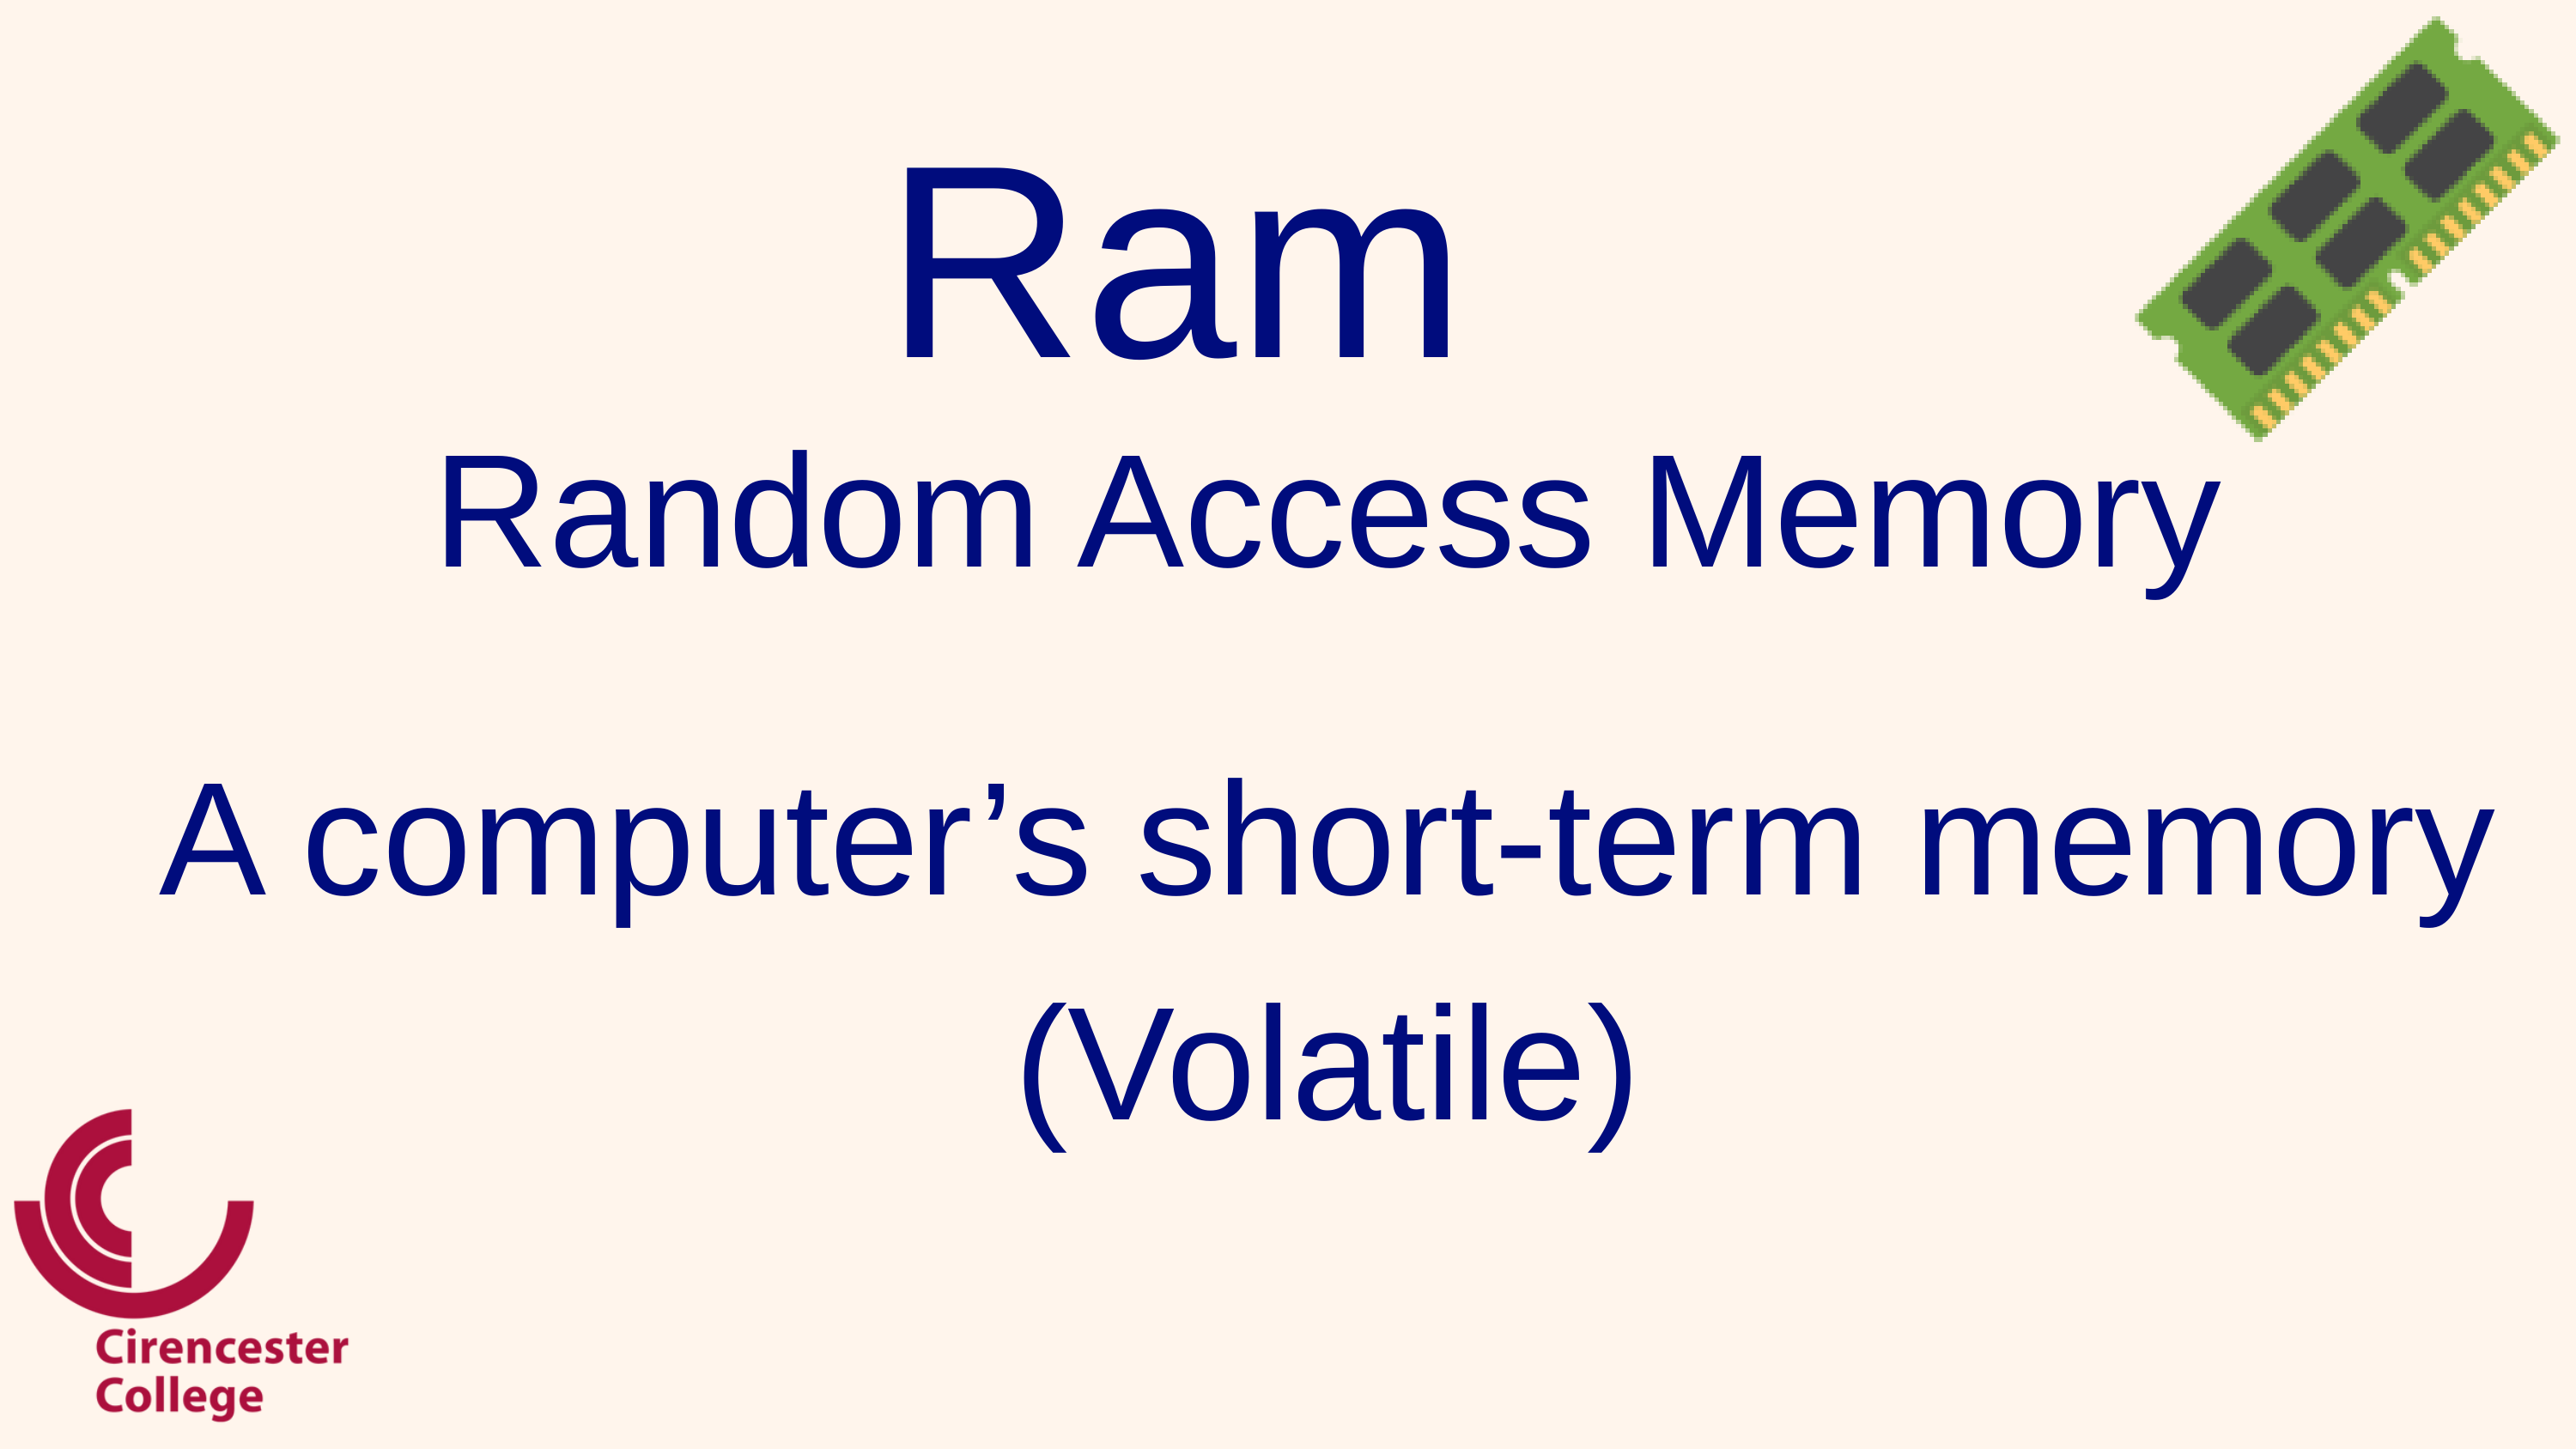

Ram
Random Access Memory
A computer’s short-term memory (Volatile)